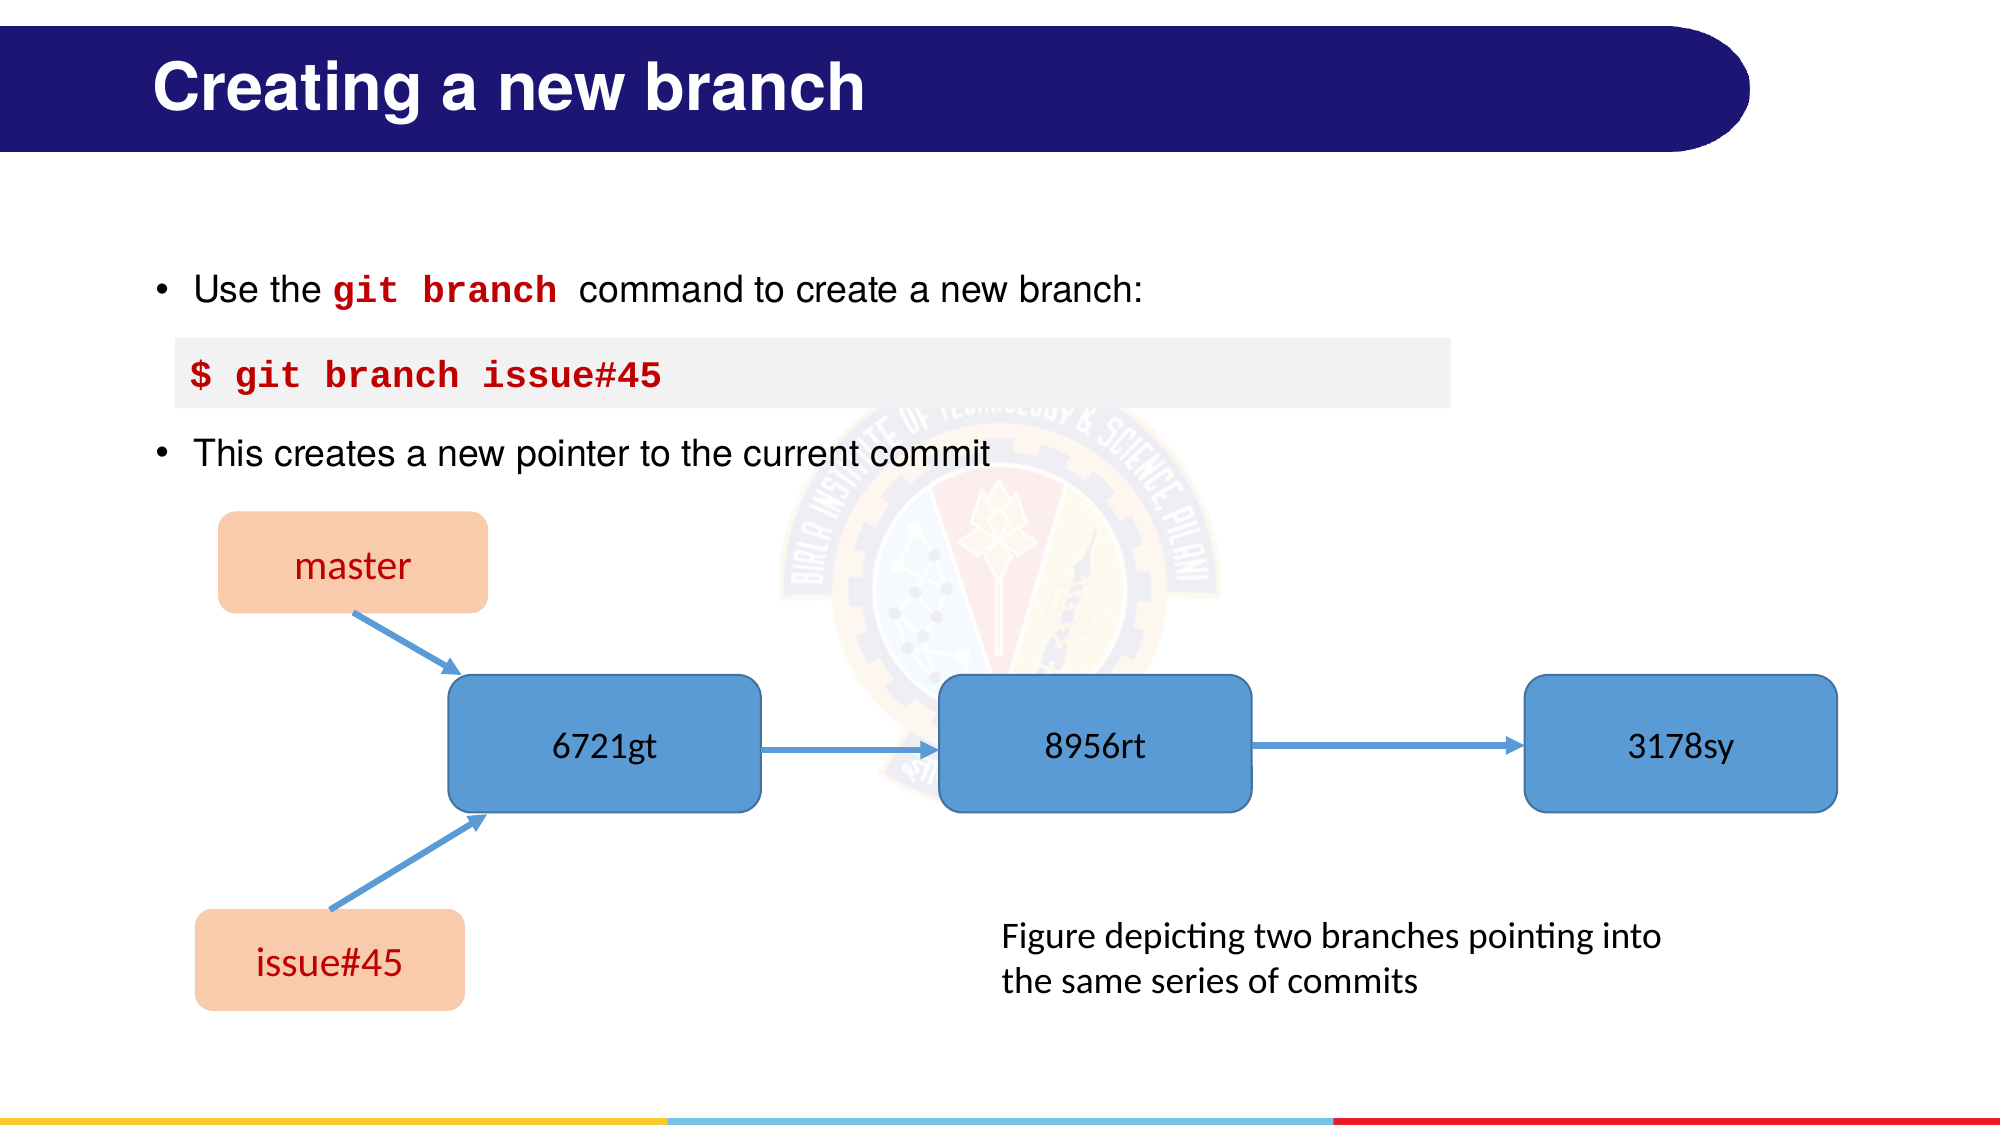

# Creating a new branch

Use the git branch command to create a new branch:

This creates a new pointer to the current commit

$ git branch issue#45
master
6721gt
8956rt
3178sy
Figure depicting two branches pointing into
the same series of commits
issue#45